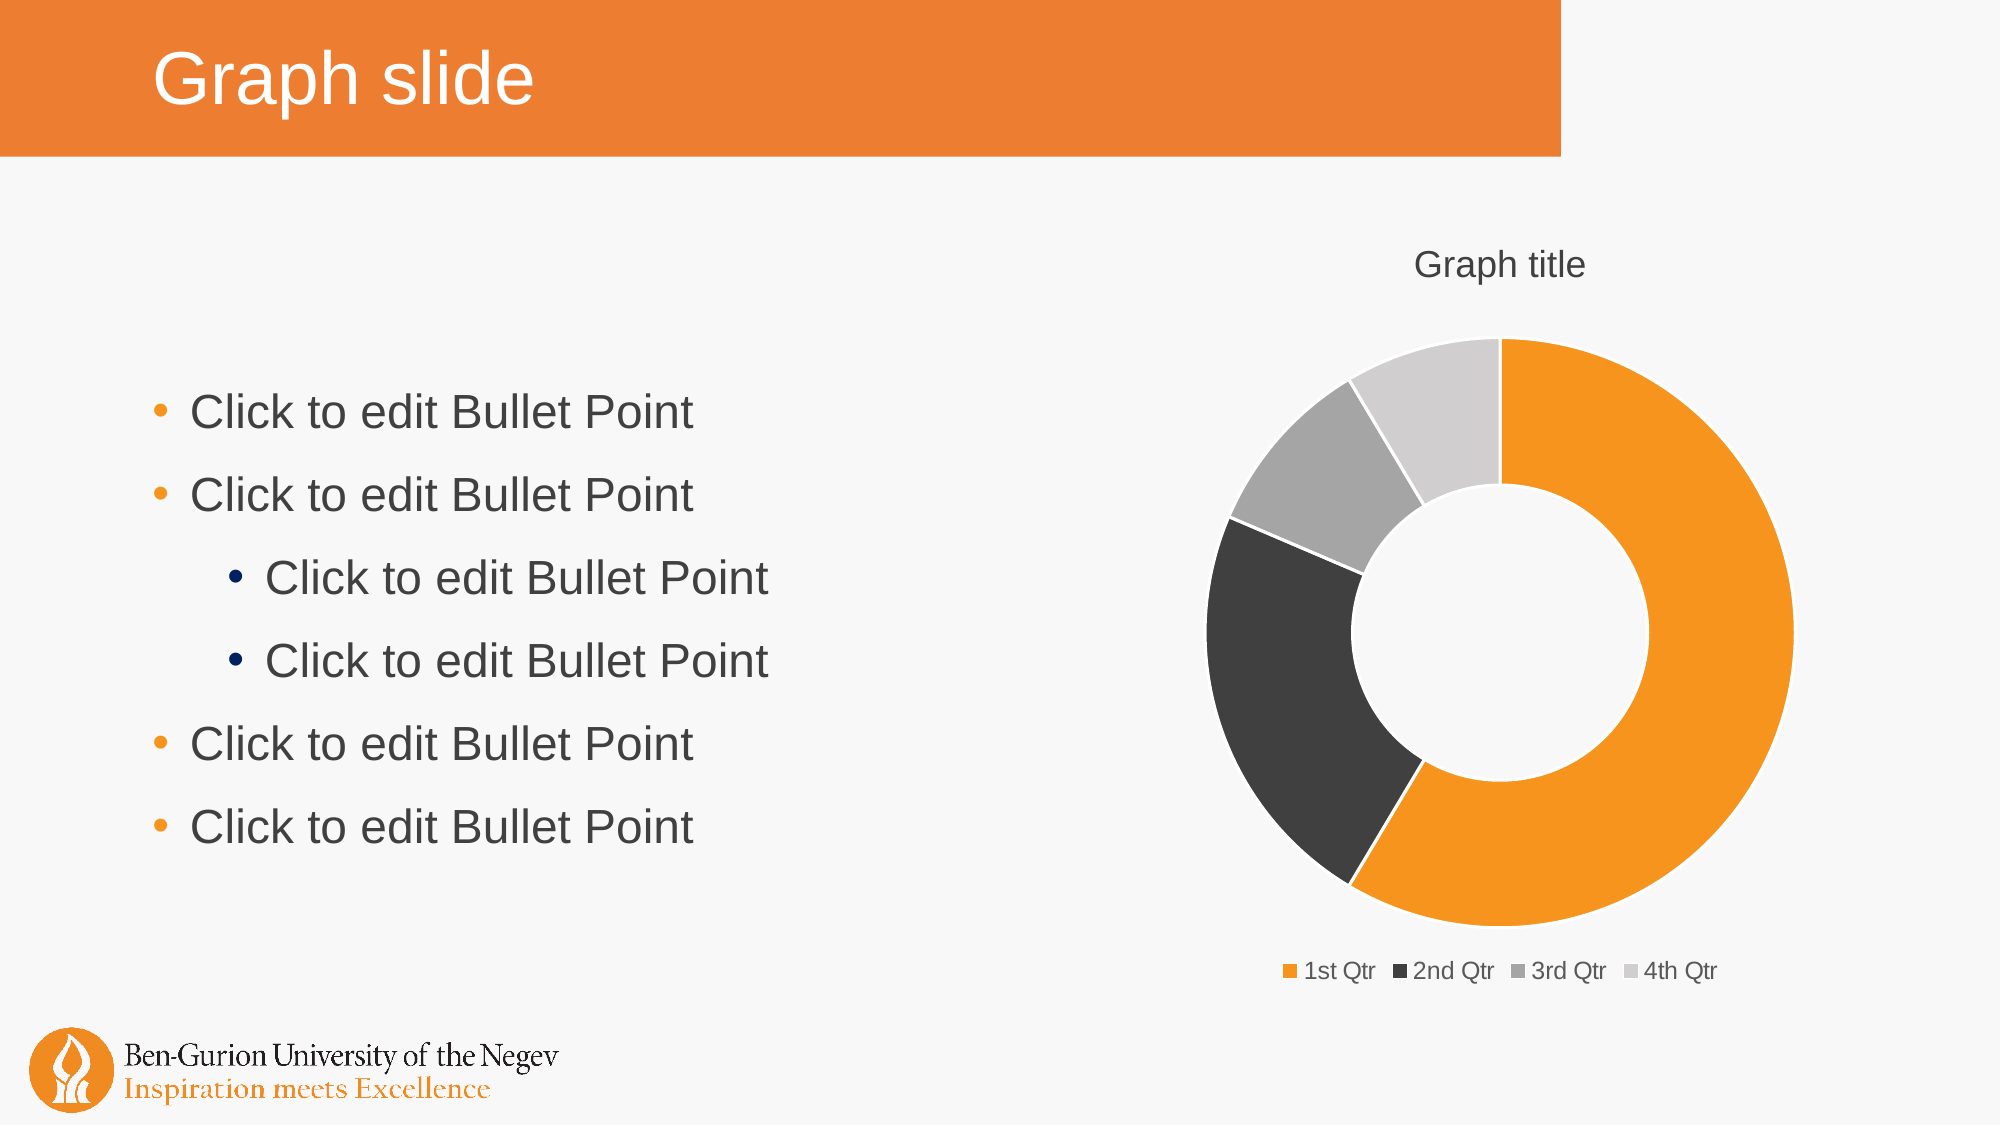

# Graph slide
Graph title
Click to edit Bullet Point
Click to edit Bullet Point
Click to edit Bullet Point
Click to edit Bullet Point
Click to edit Bullet Point
Click to edit Bullet Point

### Chart

| Category | Sales |
|---|---|
| 1st Qtr | 8.2 |
| 2nd Qtr | 3.2 |
| 3rd Qtr | 1.4 |
| 4th Qtr | 1.2 |